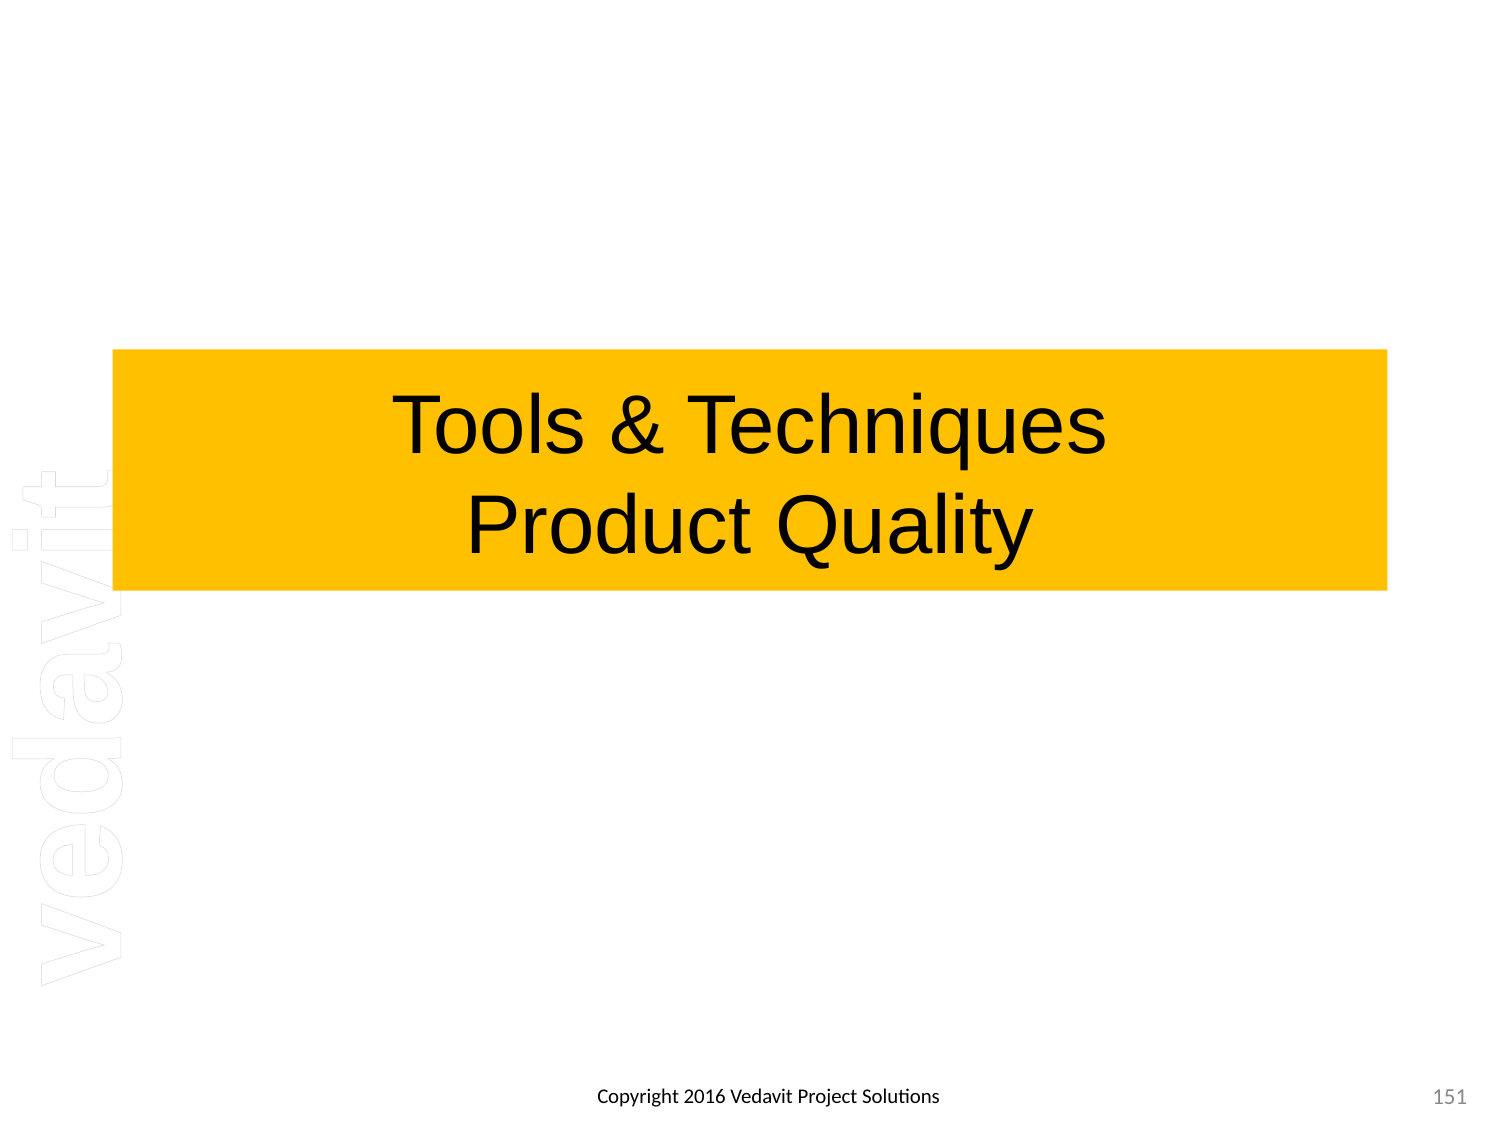

# Tools & Techniques Product Quality

151